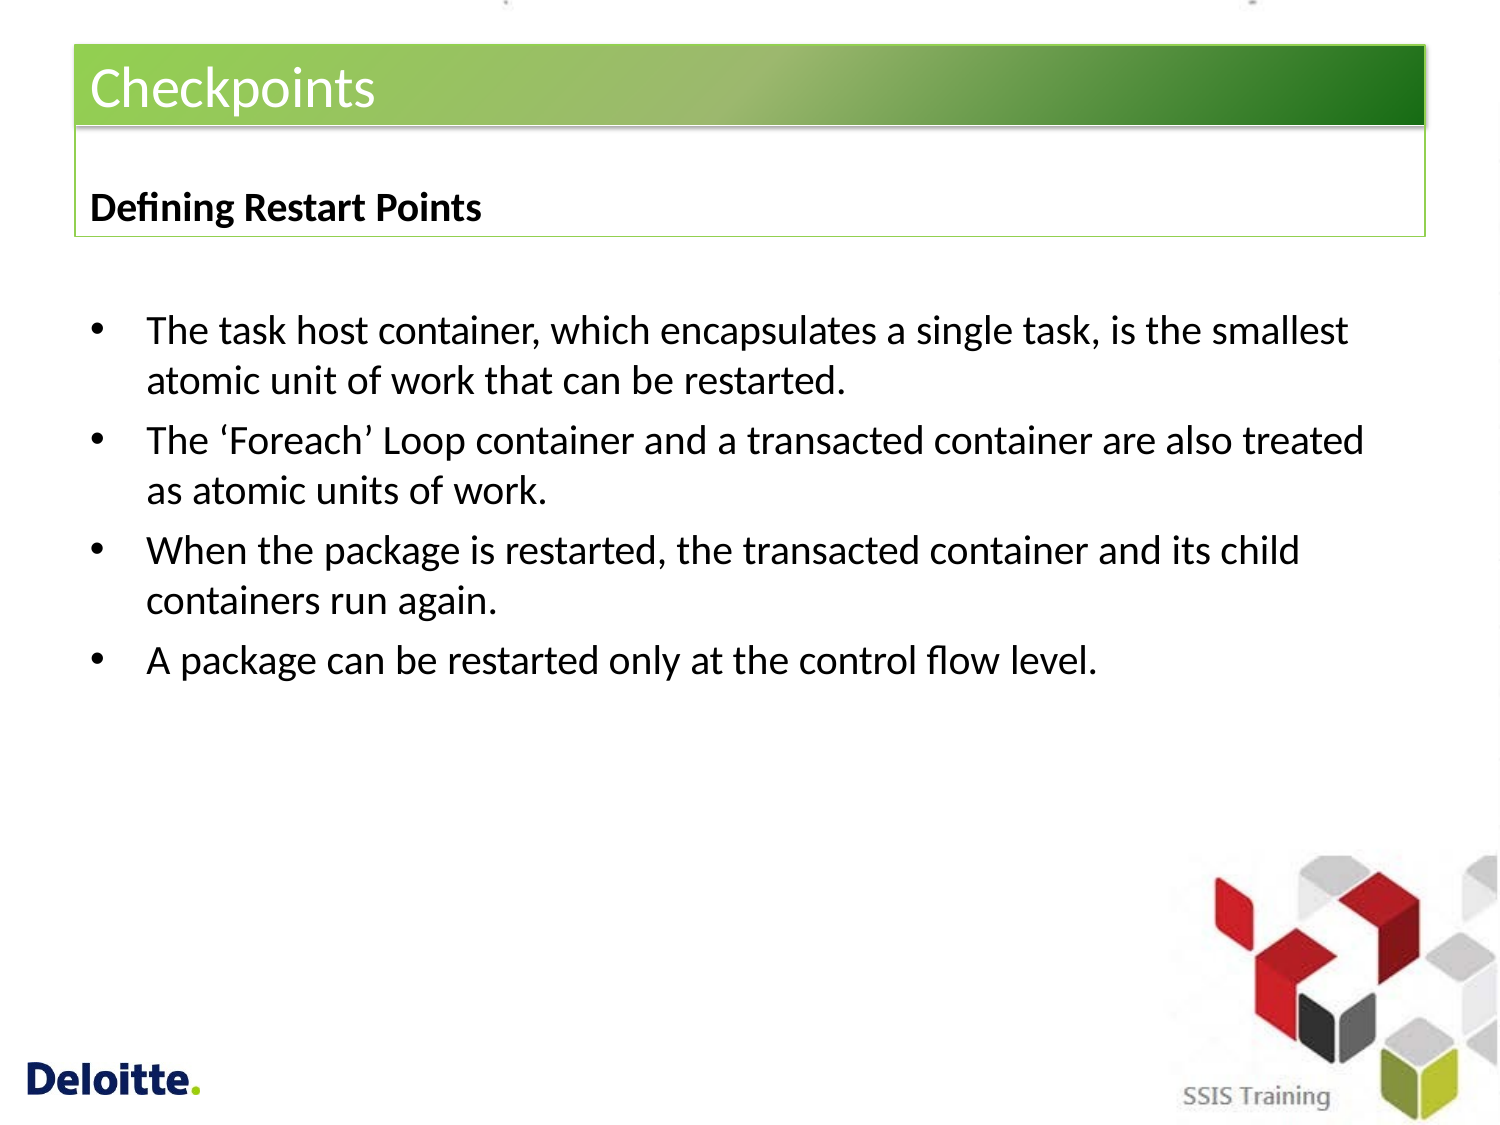

# Checkpoints
Defining Restart Points

The task host container, which encapsulates a single task, is the smallest  atomic unit of work that can be restarted.
The ‘Foreach’ Loop container and a transacted container are also treated  as atomic units of work.
When the package is restarted, the transacted container and its child  containers run again.
A package can be restarted only at the control flow level.